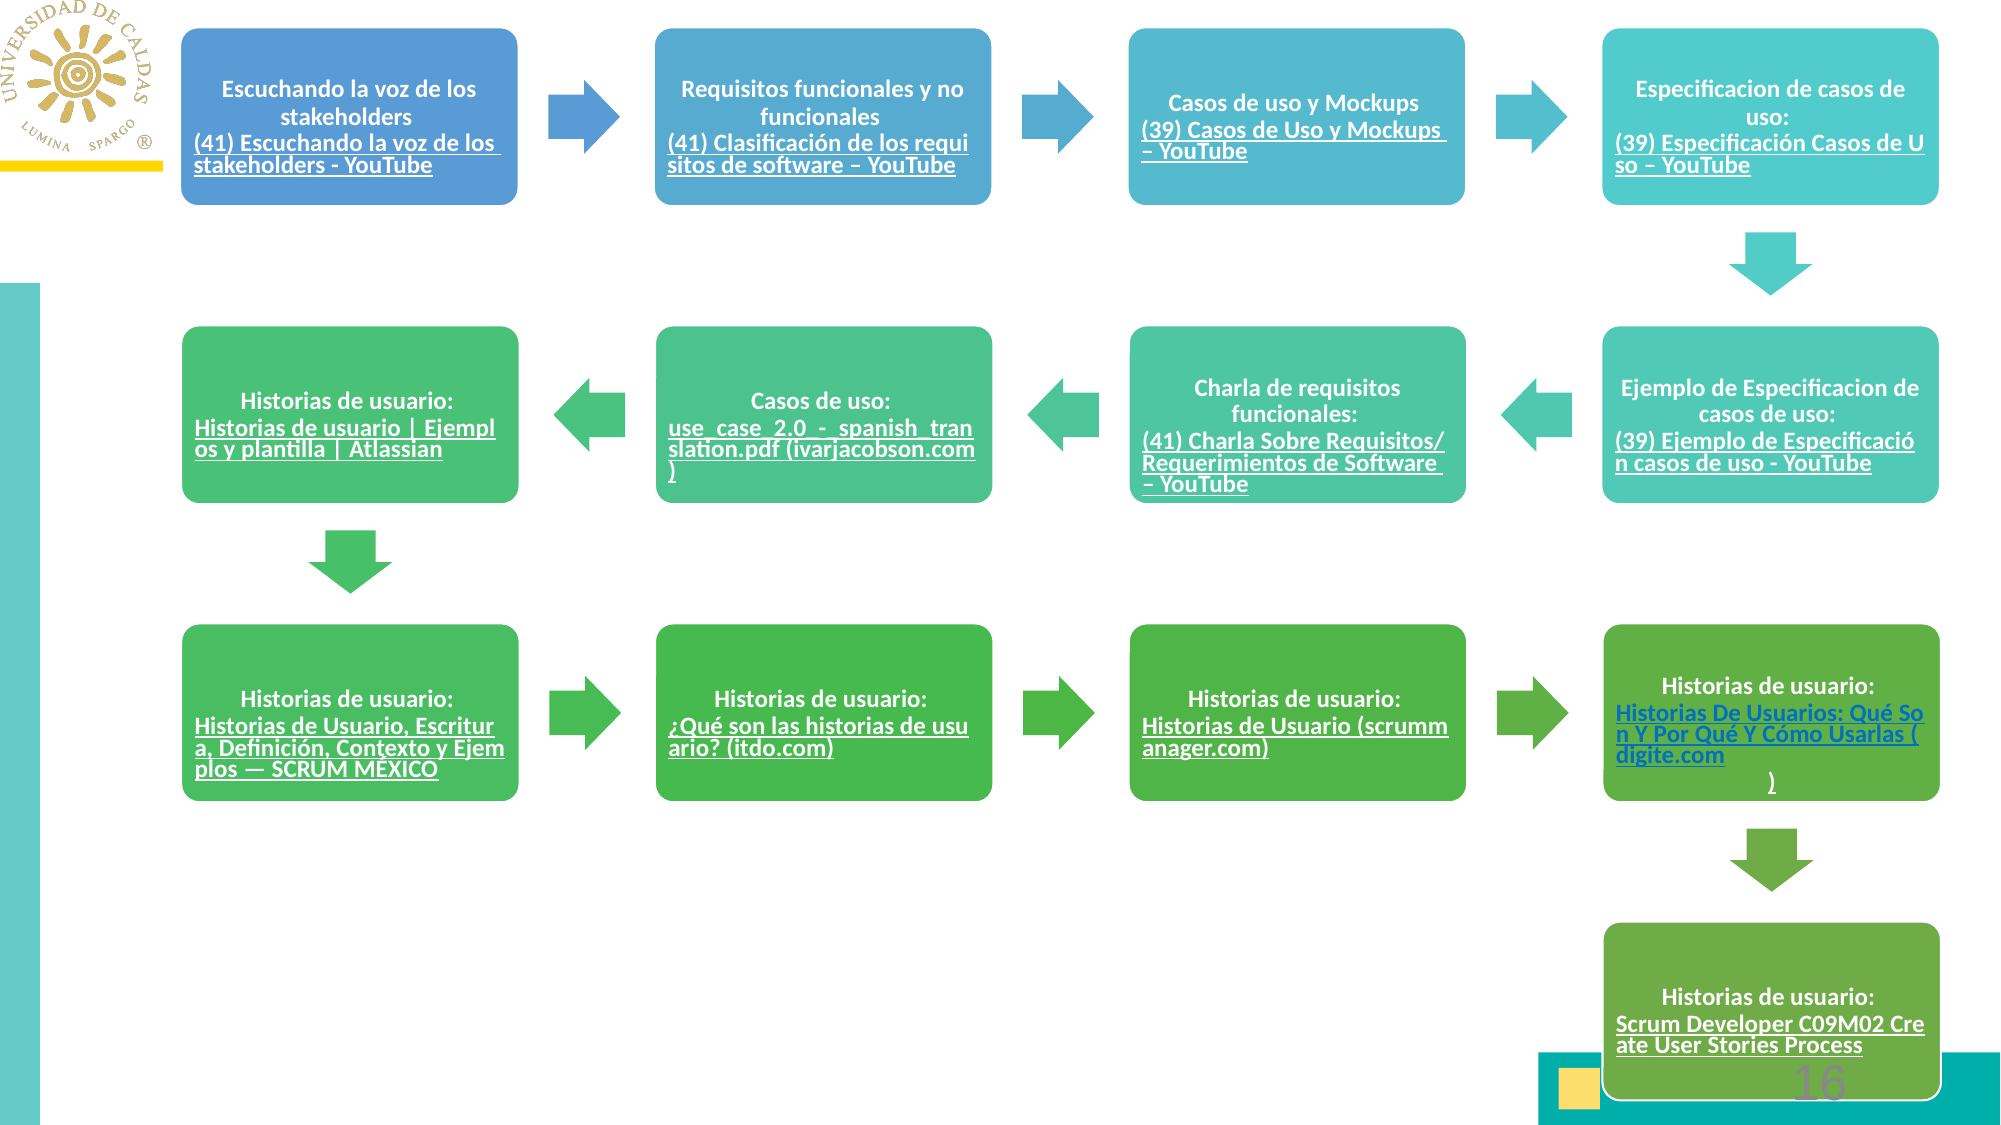

Escuchando la voz de los stakeholders (41) Escuchando la voz de los stakeholders - YouTube
Requisitos funcionales y no funcionales (41) Clasificación de los requisitos de software – YouTube
Casos de uso y Mockups (39) Casos de Uso y Mockups – YouTube
Especificacion de casos de uso: (39) Especificación Casos de Uso – YouTube

Historias de usuario: Historias de usuario | Ejemplos y plantilla | Atlassian
Casos de uso: use_case_2.0_-_spanish_translation.pdf (ivarjacobson.com)
Charla de requisitos funcionales: (41) Charla Sobre Requisitos/Requerimientos de Software – YouTube
Ejemplo de Especificacion de casos de uso: (39) Ejemplo de Especificación casos de uso - YouTube

Historias de usuario: Historias de Usuario, Escritura, Definición, Contexto y Ejemplos — SCRUM MÉXICO
Historias de usuario: ¿Qué son las historias de usuario? (itdo.com)
Historias de usuario: Historias de Usuario (scrummanager.com)
Historias de usuario: Historias De Usuarios: Qué Son Y Por Qué Y Cómo Usarlas (digite.com)

Historias de usuario: Scrum Developer C09M02 Create User Stories Process
16